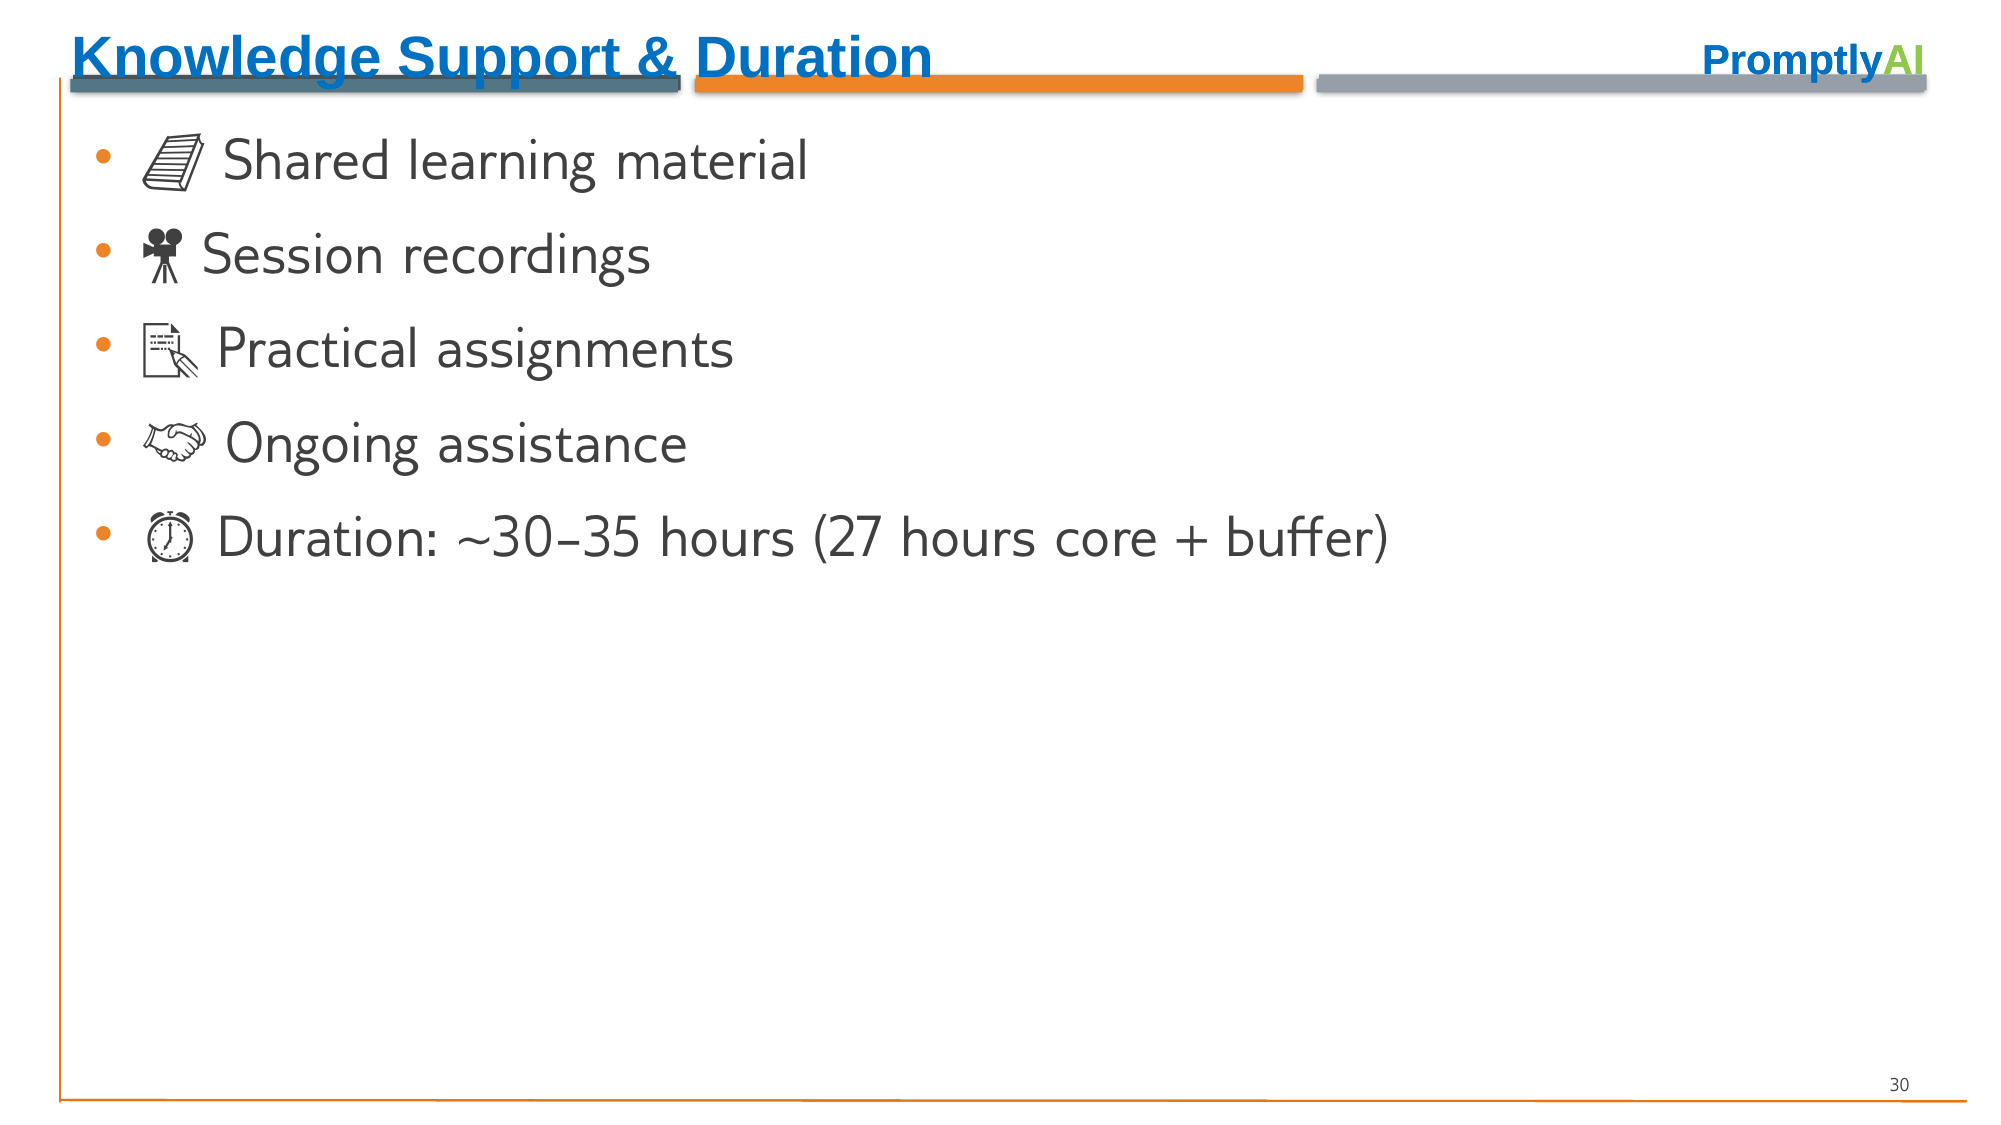

Knowledge Support & Duration
PromptlyAI
📘 Shared learning material
🎥 Session recordings
📝 Practical assignments
🤝 Ongoing assistance
⏰ Duration: ~30–35 hours (27 hours core + buffer)
30